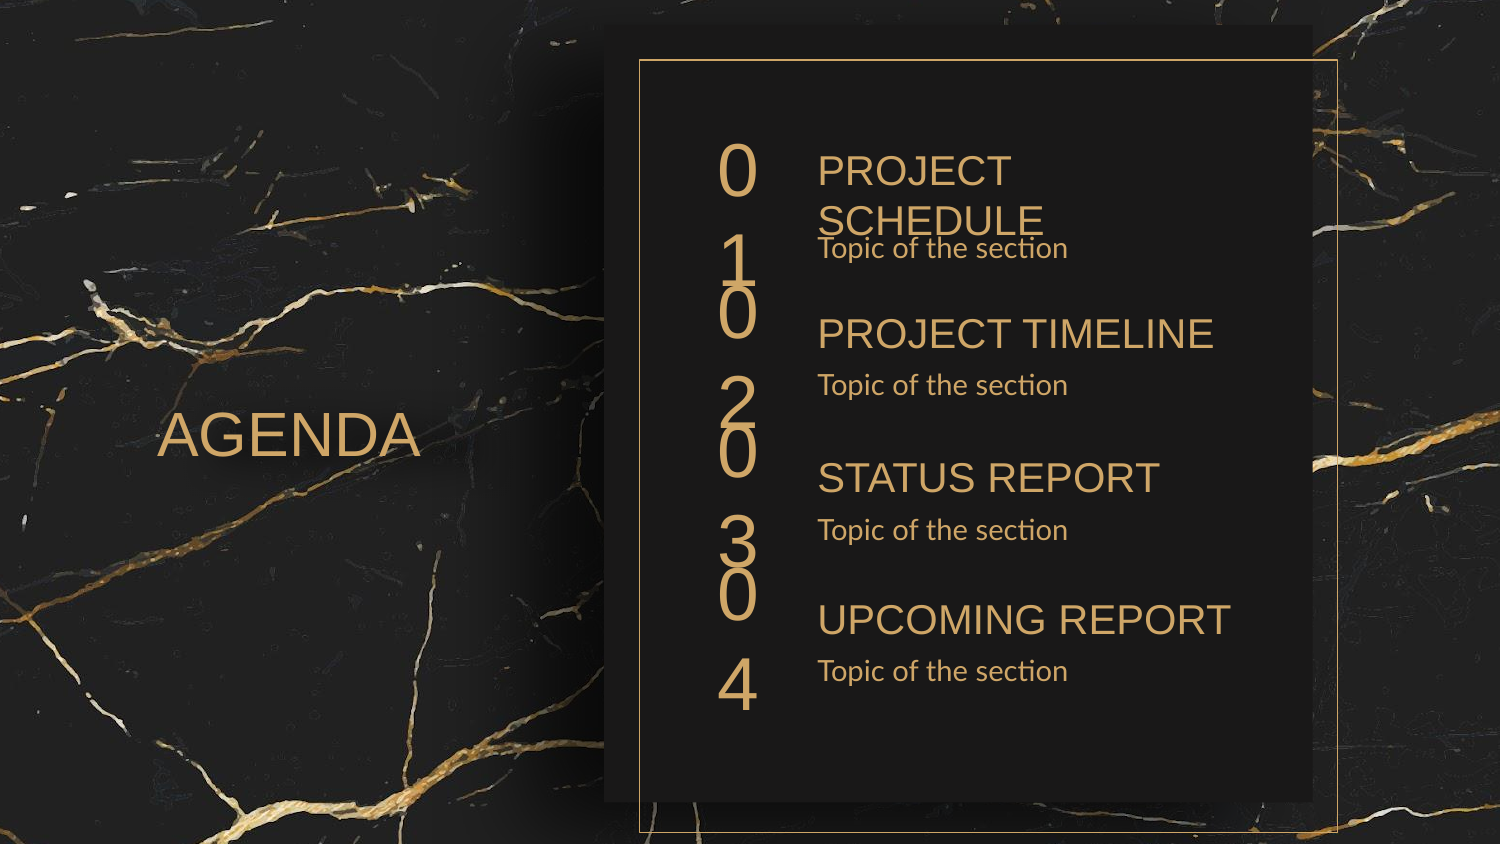

PROJECT SCHEDULE
01
Topic of the section
# PROJECT TIMELINE
02
Topic of the section
AGENDA
STATUS REPORT
03
Topic of the section
UPCOMING REPORT
04
Topic of the section